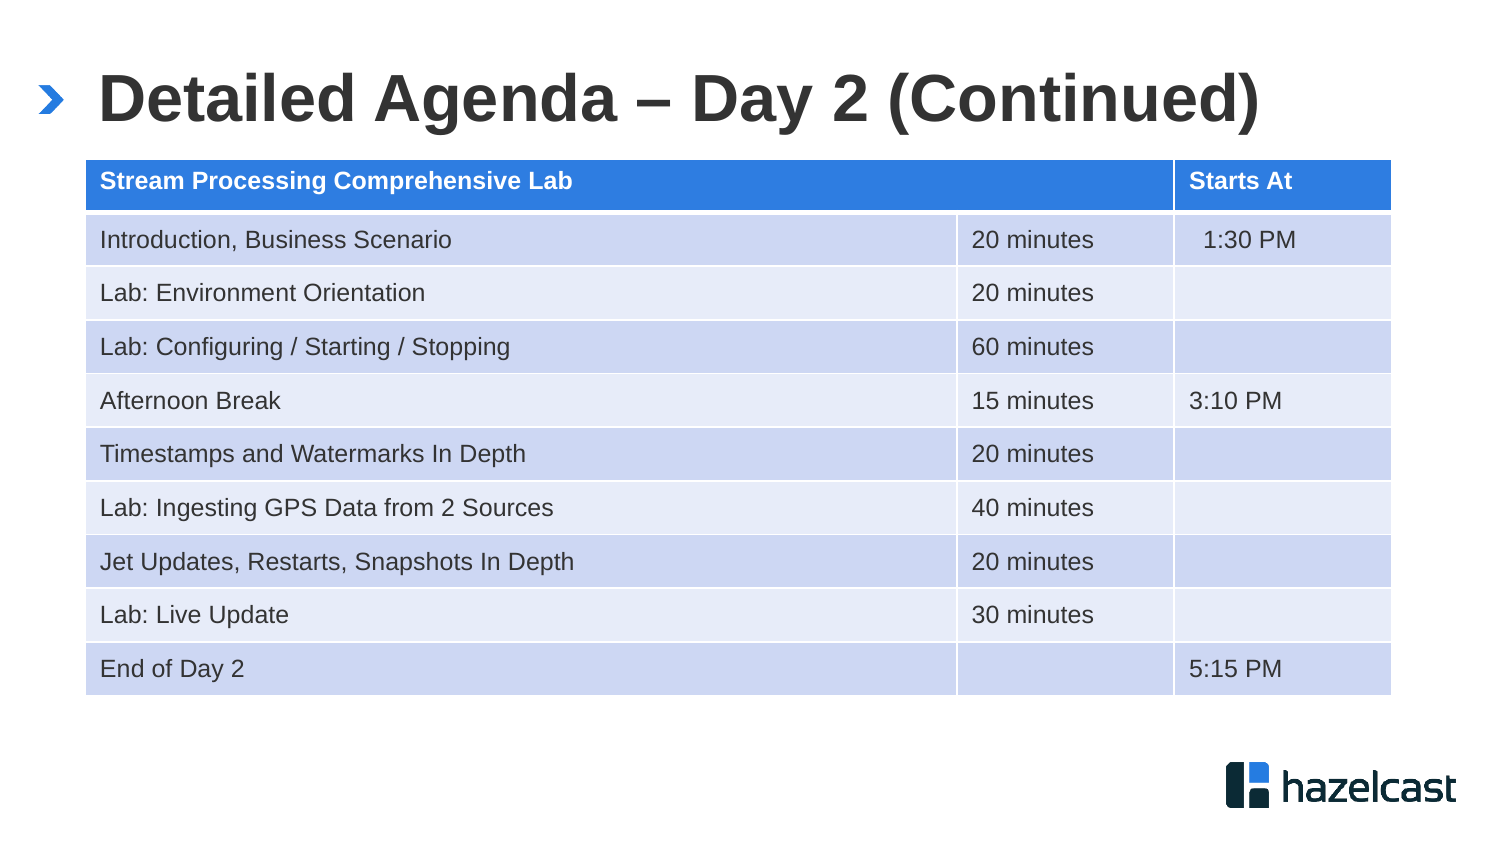

# Detailed Agenda – Day 2 (Continued)

| Stream Processing Comprehensive Lab |  | Starts At |
| --- | --- | --- |
| Introduction, Business Scenario | 20 minutes | 1:30 PM |
| Lab: Environment Orientation | 20 minutes |  |
| Lab: Configuring / Starting / Stopping | 60 minutes |  |
| Afternoon Break | 15 minutes | 3:10 PM |
| Timestamps and Watermarks In Depth | 20 minutes |  |
| Lab: Ingesting GPS Data from 2 Sources | 40 minutes |  |
| Jet Updates, Restarts, Snapshots In Depth | 20 minutes |  |
| Lab: Live Update | 30 minutes |  |
| End of Day 2 |  | 5:15 PM |